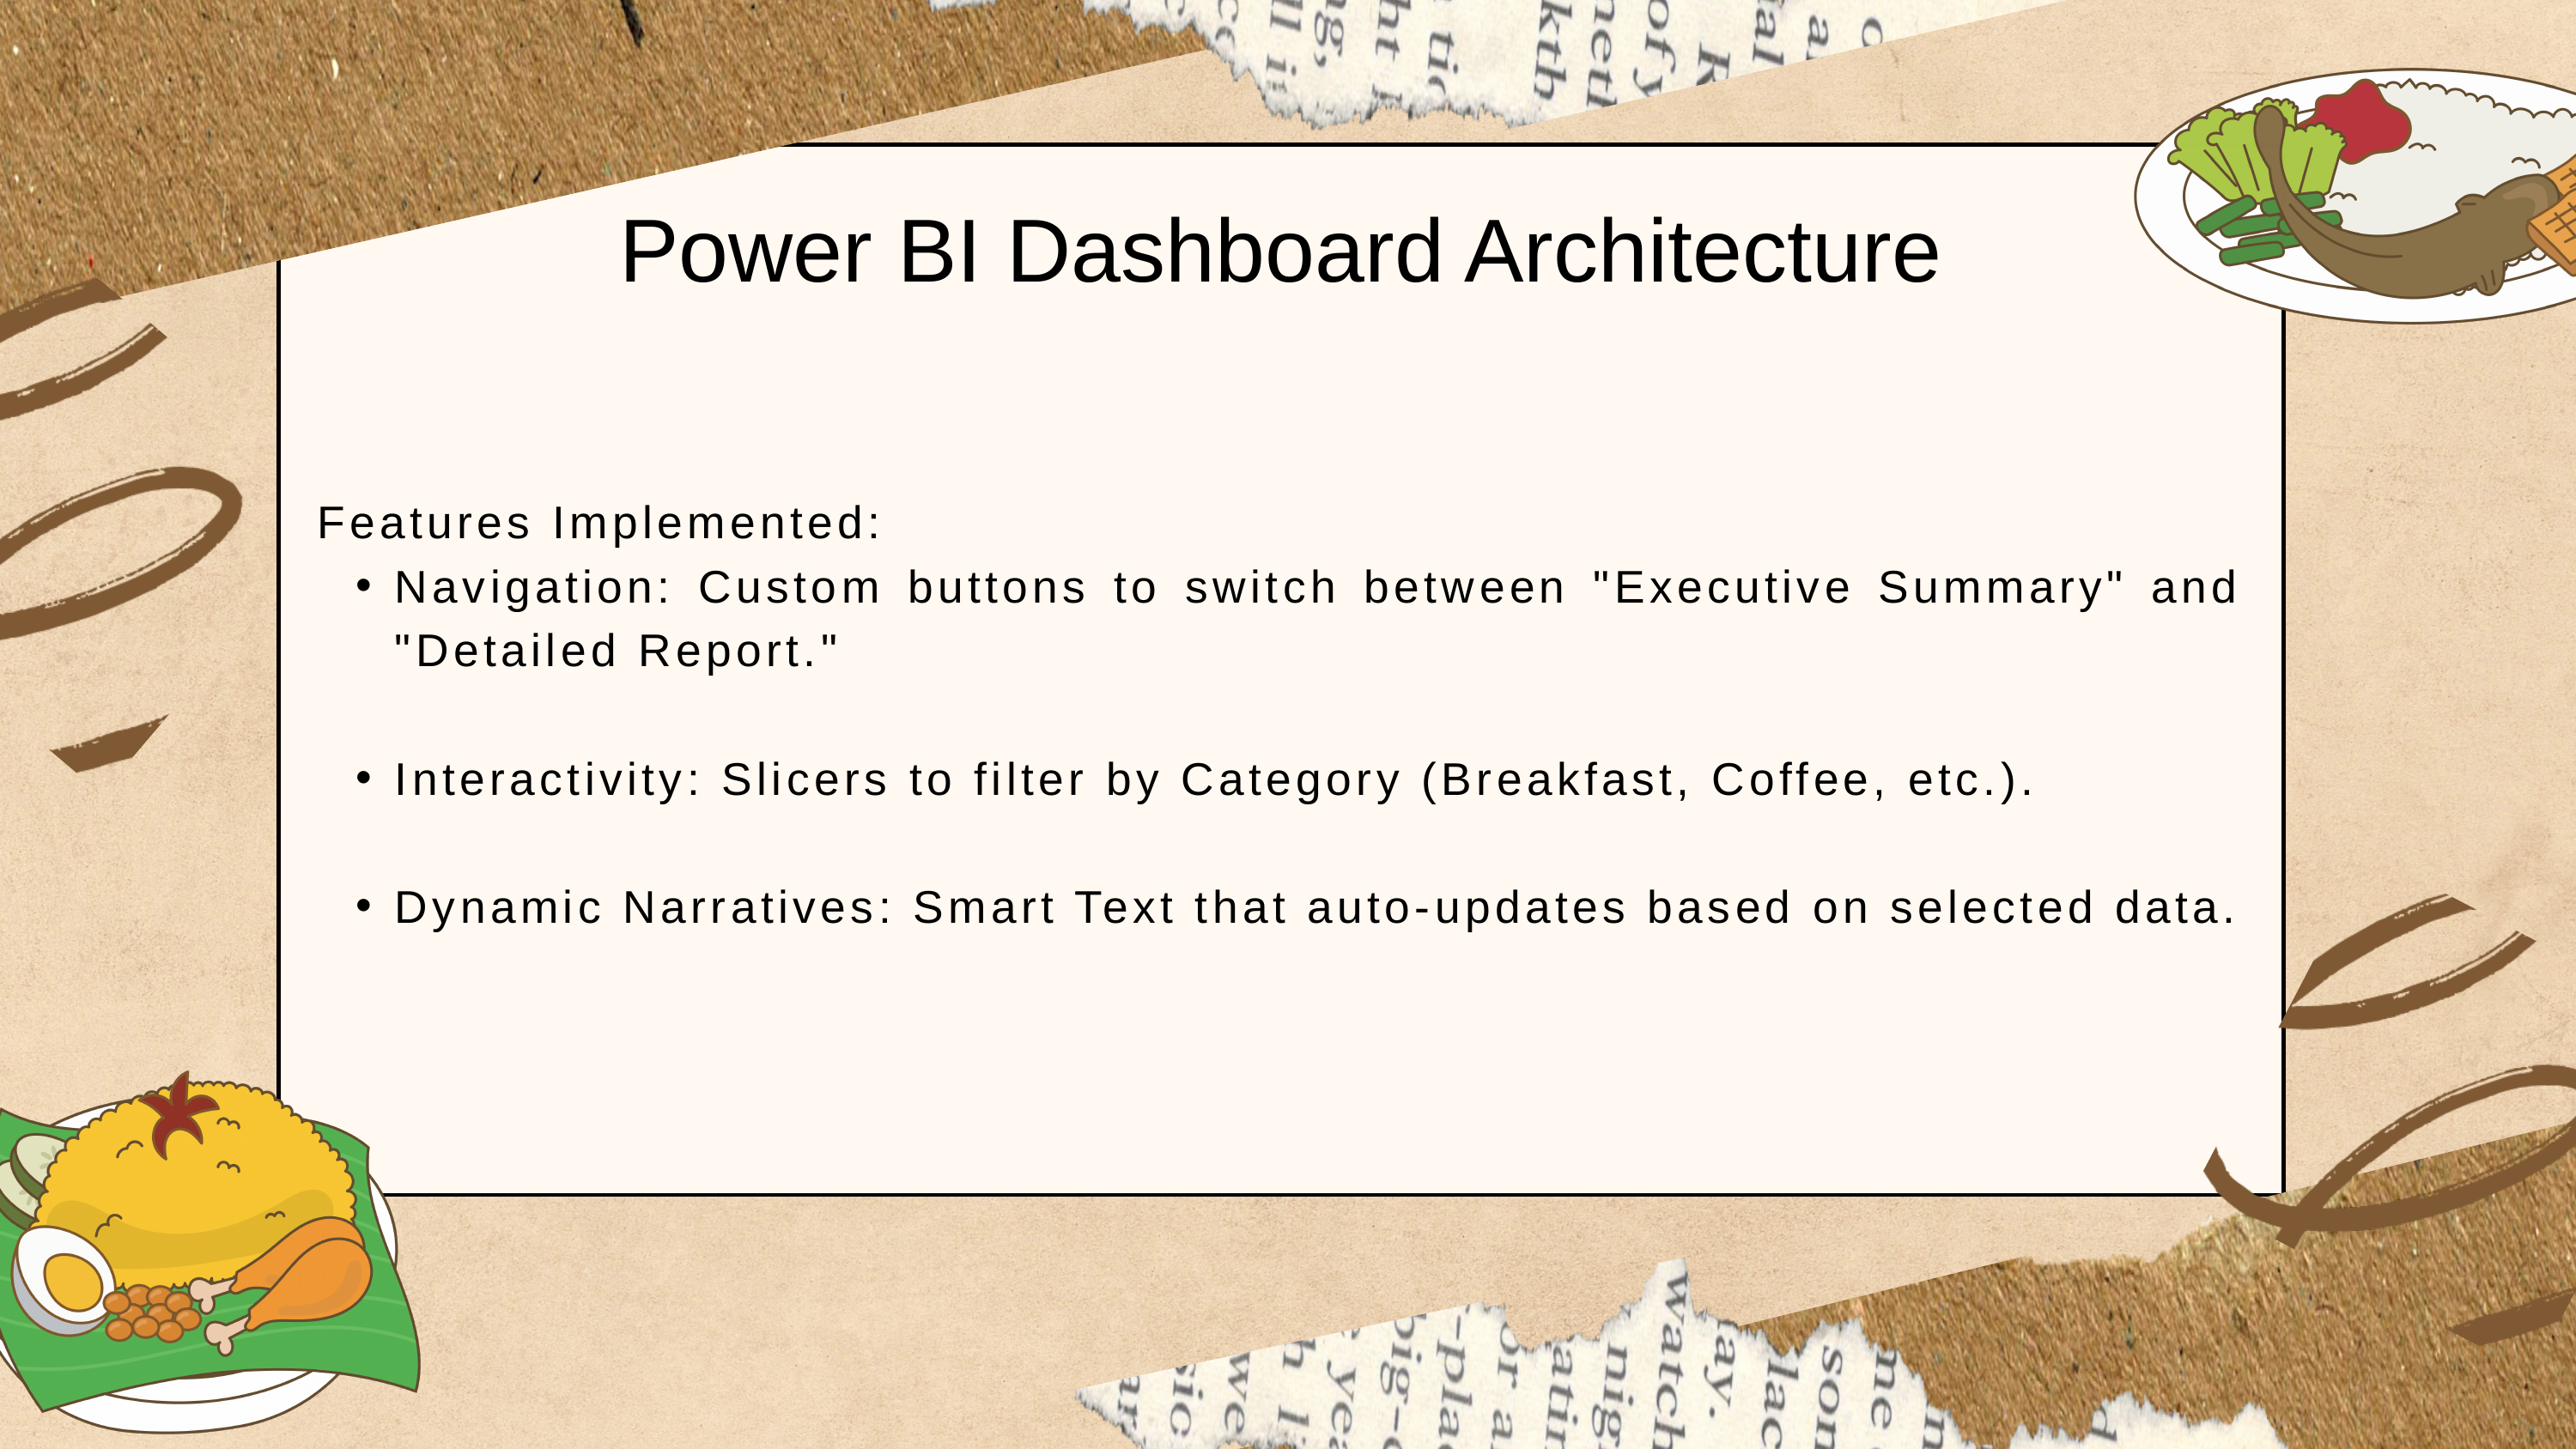

Power BI Dashboard Architecture

Features Implemented:
Navigation: Custom buttons to switch between "Executive Summary" and "Detailed Report."

Interactivity: Slicers to filter by Category (Breakfast, Coffee, etc.).

Dynamic Narratives: Smart Text that auto-updates based on selected data.